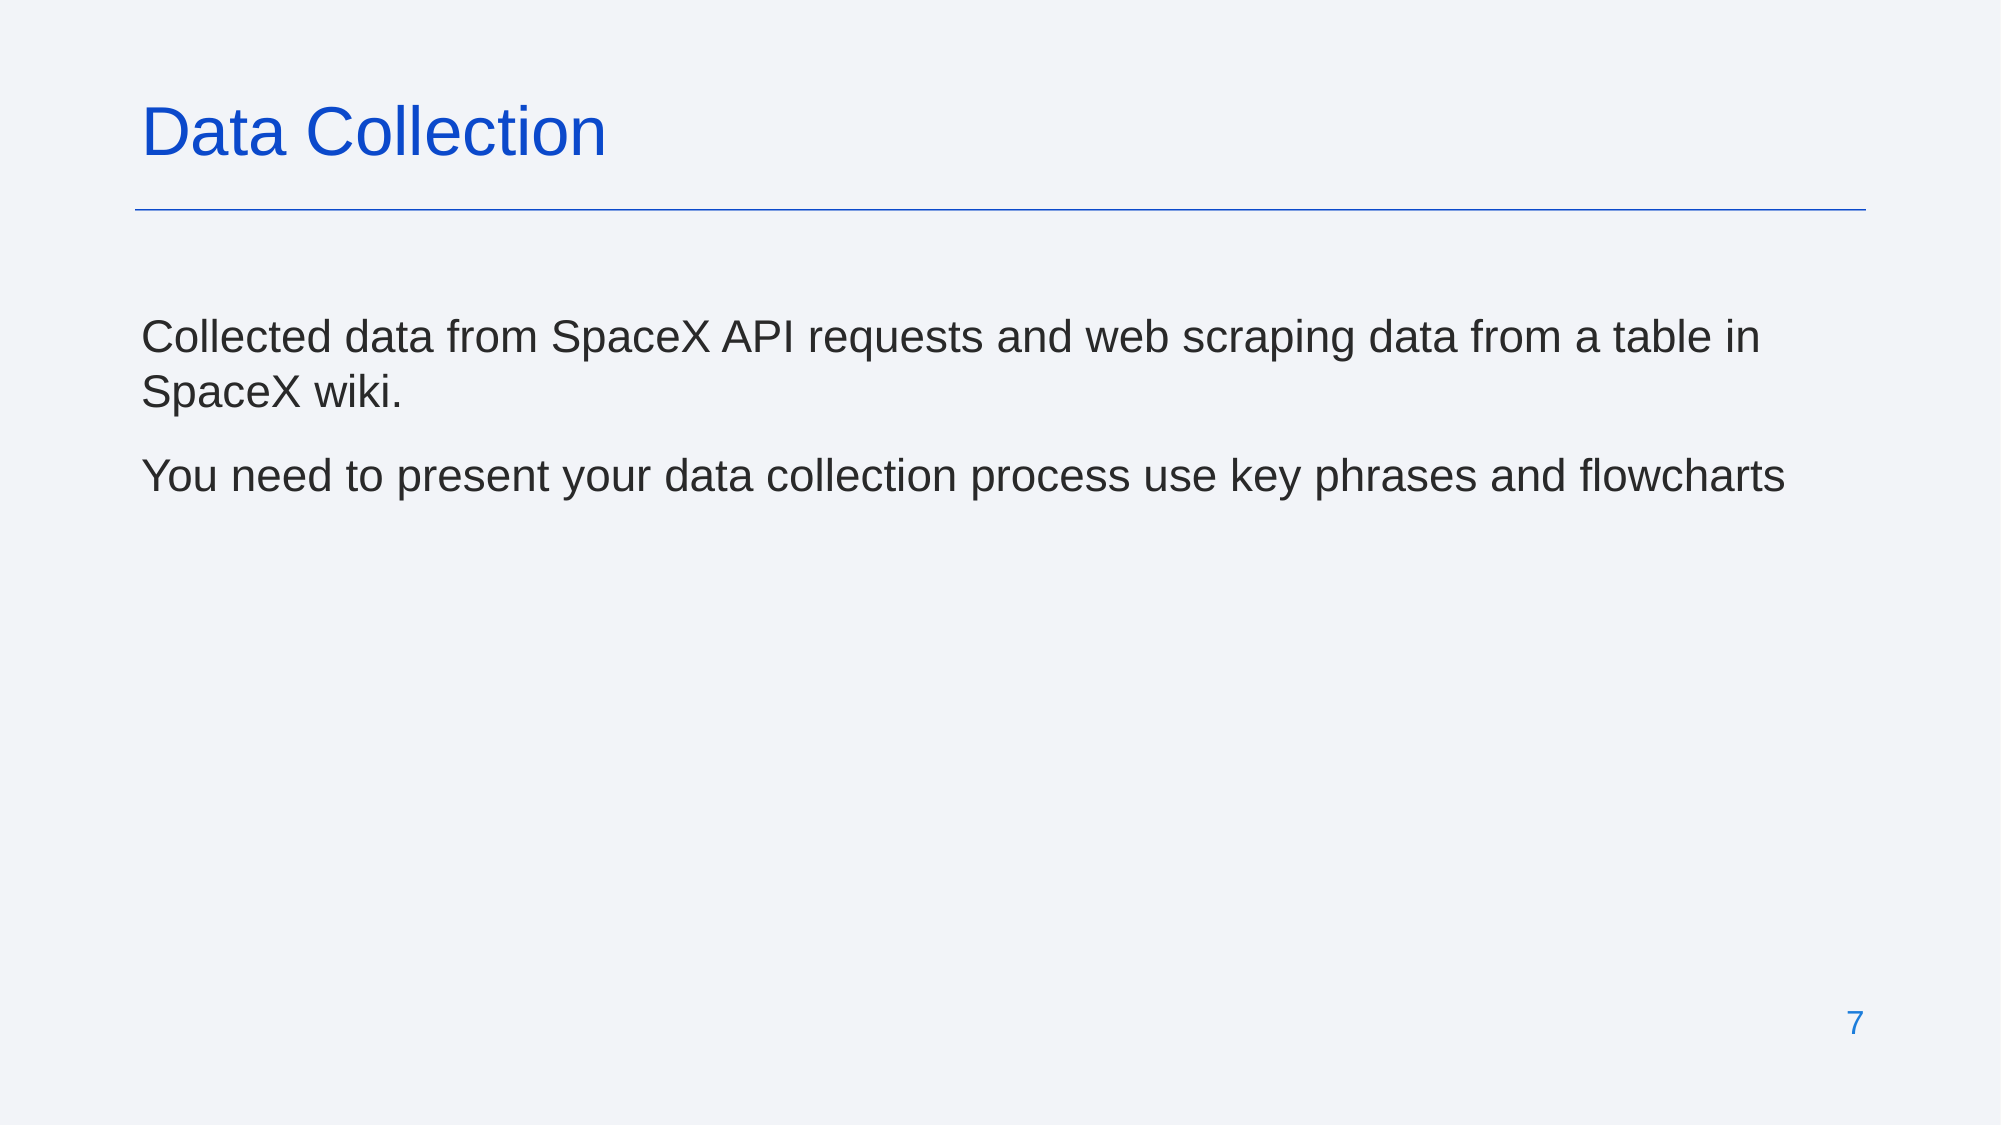

Data Collection
Collected data from SpaceX API requests and web scraping data from a table in SpaceX wiki.
You need to present your data collection process use key phrases and flowcharts

7